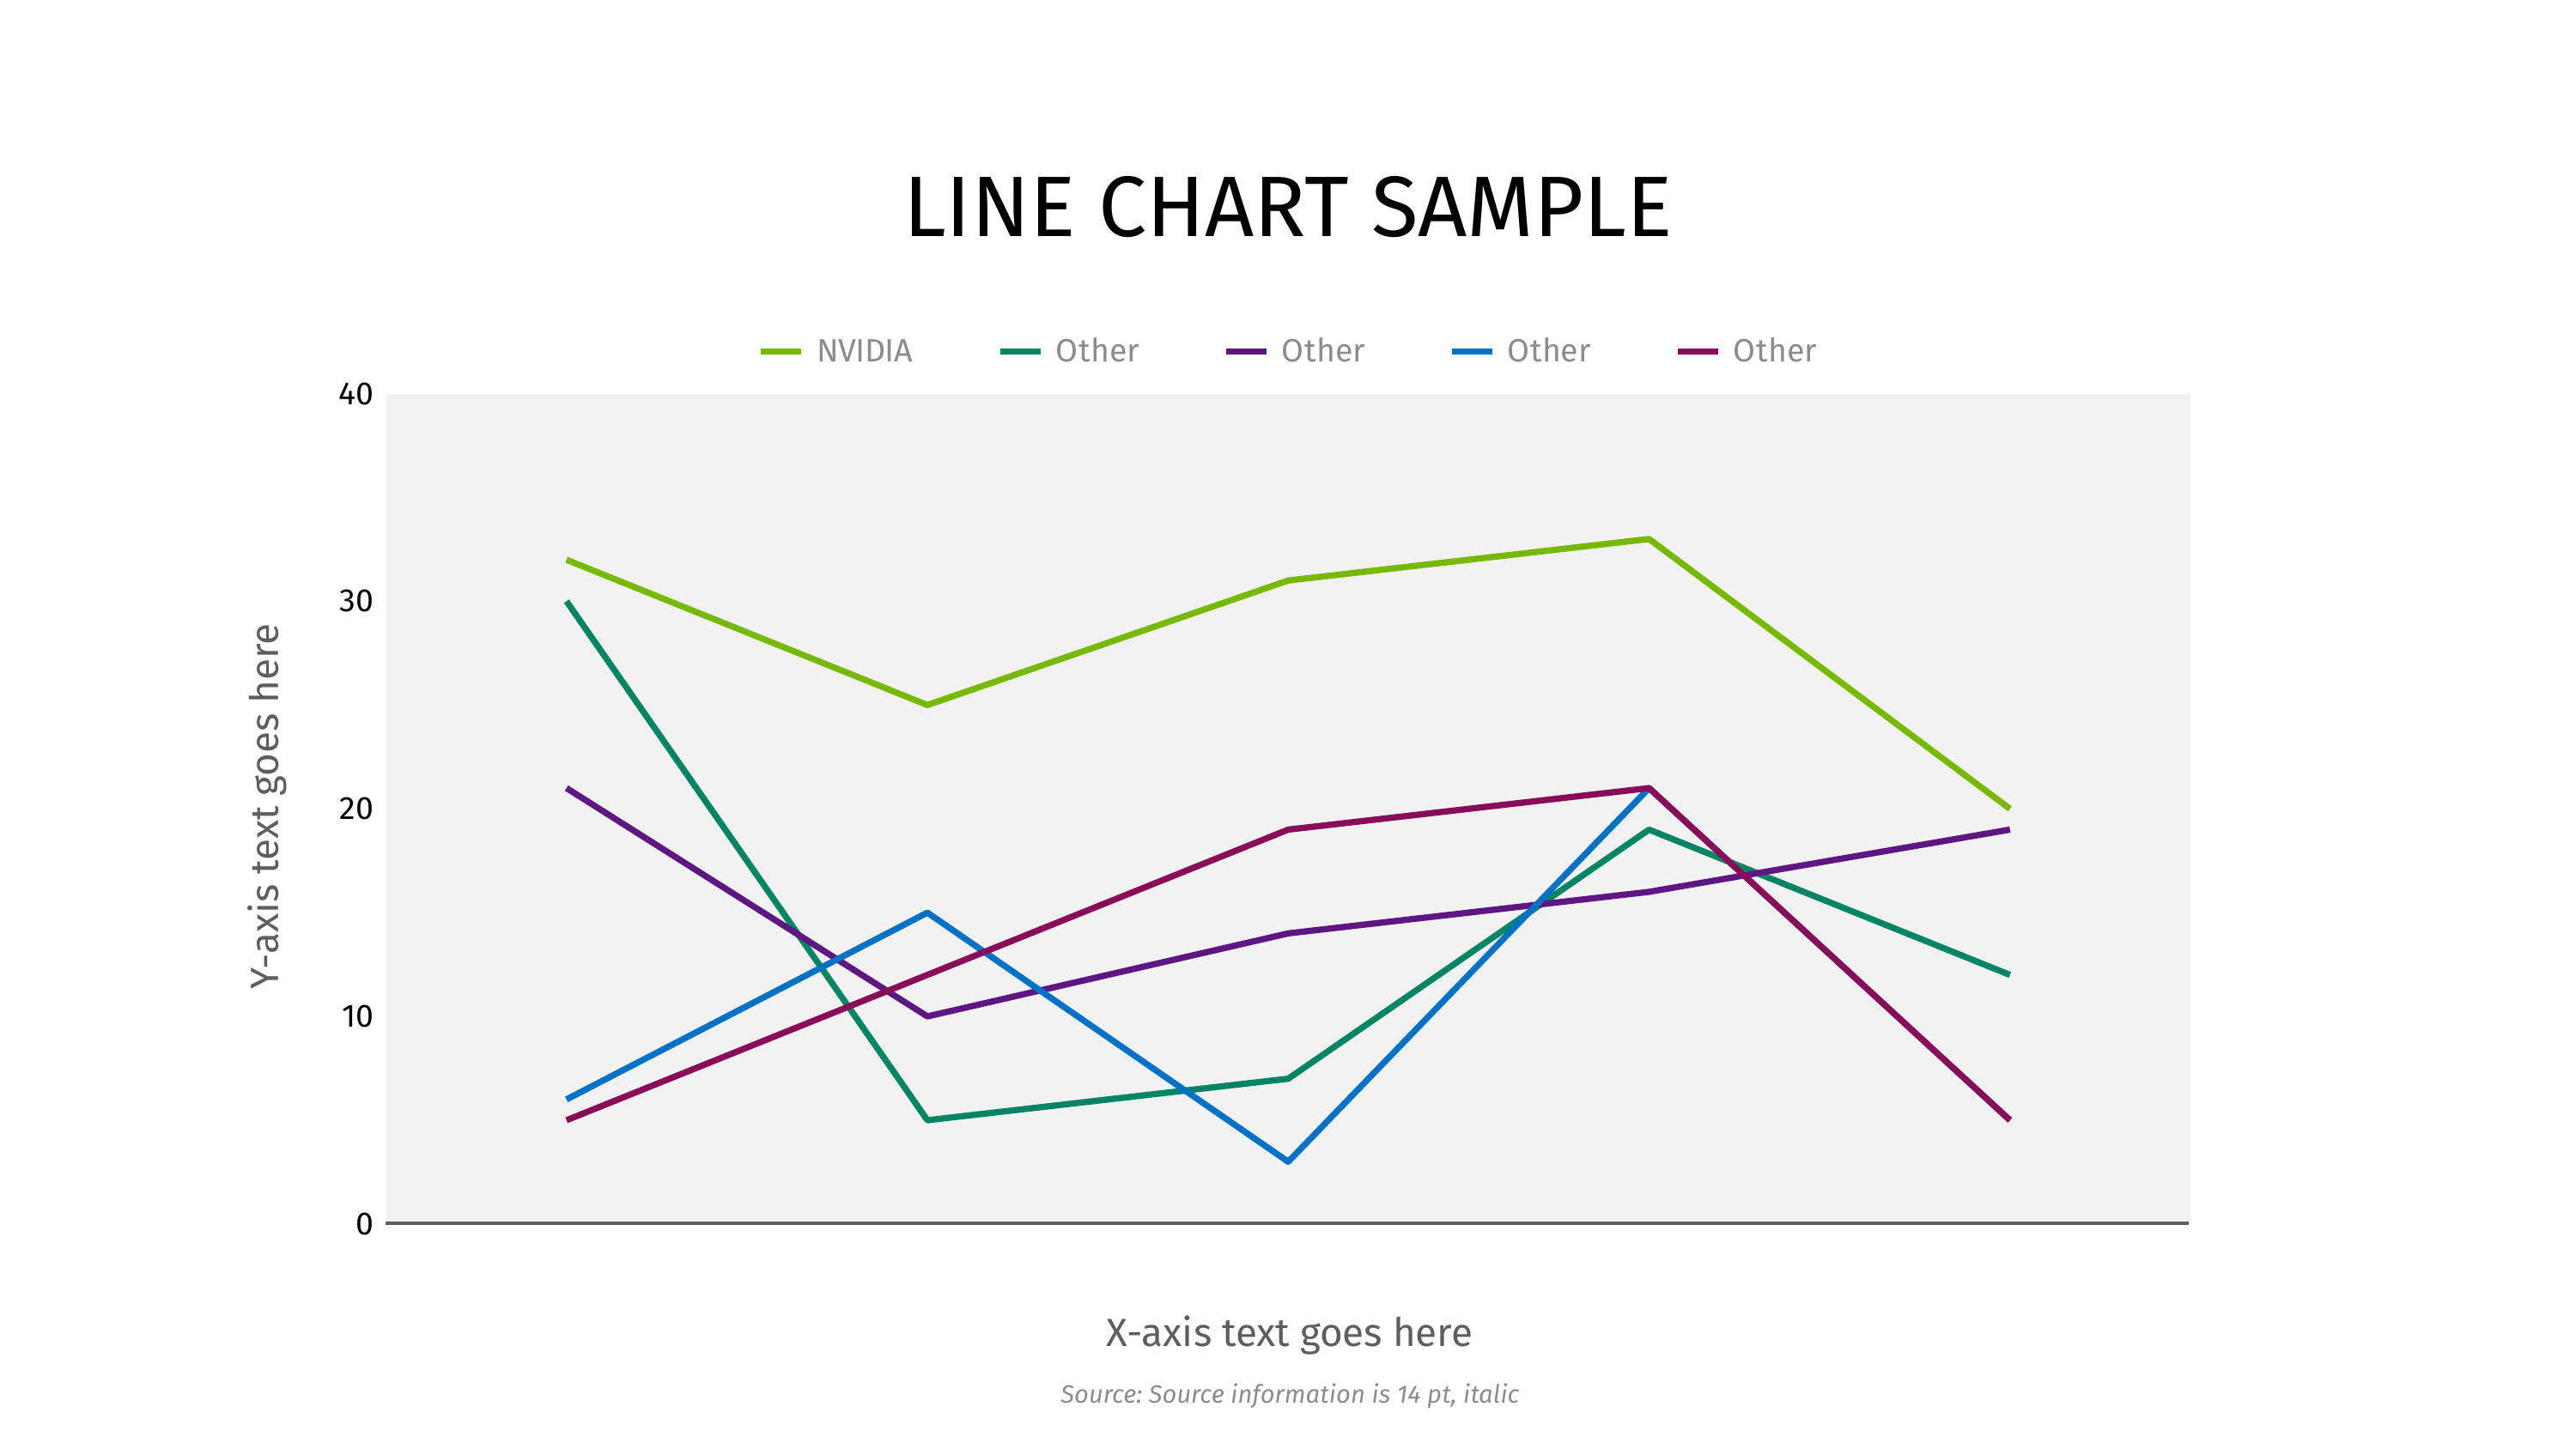

# Line chart sample

### Chart

| Category |  NVIDIA |  Other |  Other |  Other |  Other |
|---|---|---|---|---|---|
| NVIDIA | 32.0 | 30.0 | 21.0 | 6.0 | 5.0 |
| Other | 25.0 | 5.0 | 10.0 | 15.0 | 12.0 |
| Other | 31.0 | 7.0 | 14.0 | 3.0 | 19.0 |
| Other | 33.0 | 19.0 | 16.0 | 21.0 | 21.0 |
| Other | 20.0 | 12.0 | 19.0 | 5.0 | 5.0 |
Y-axis text goes here
X-axis text goes here
Source: Source information is 14 pt, italic